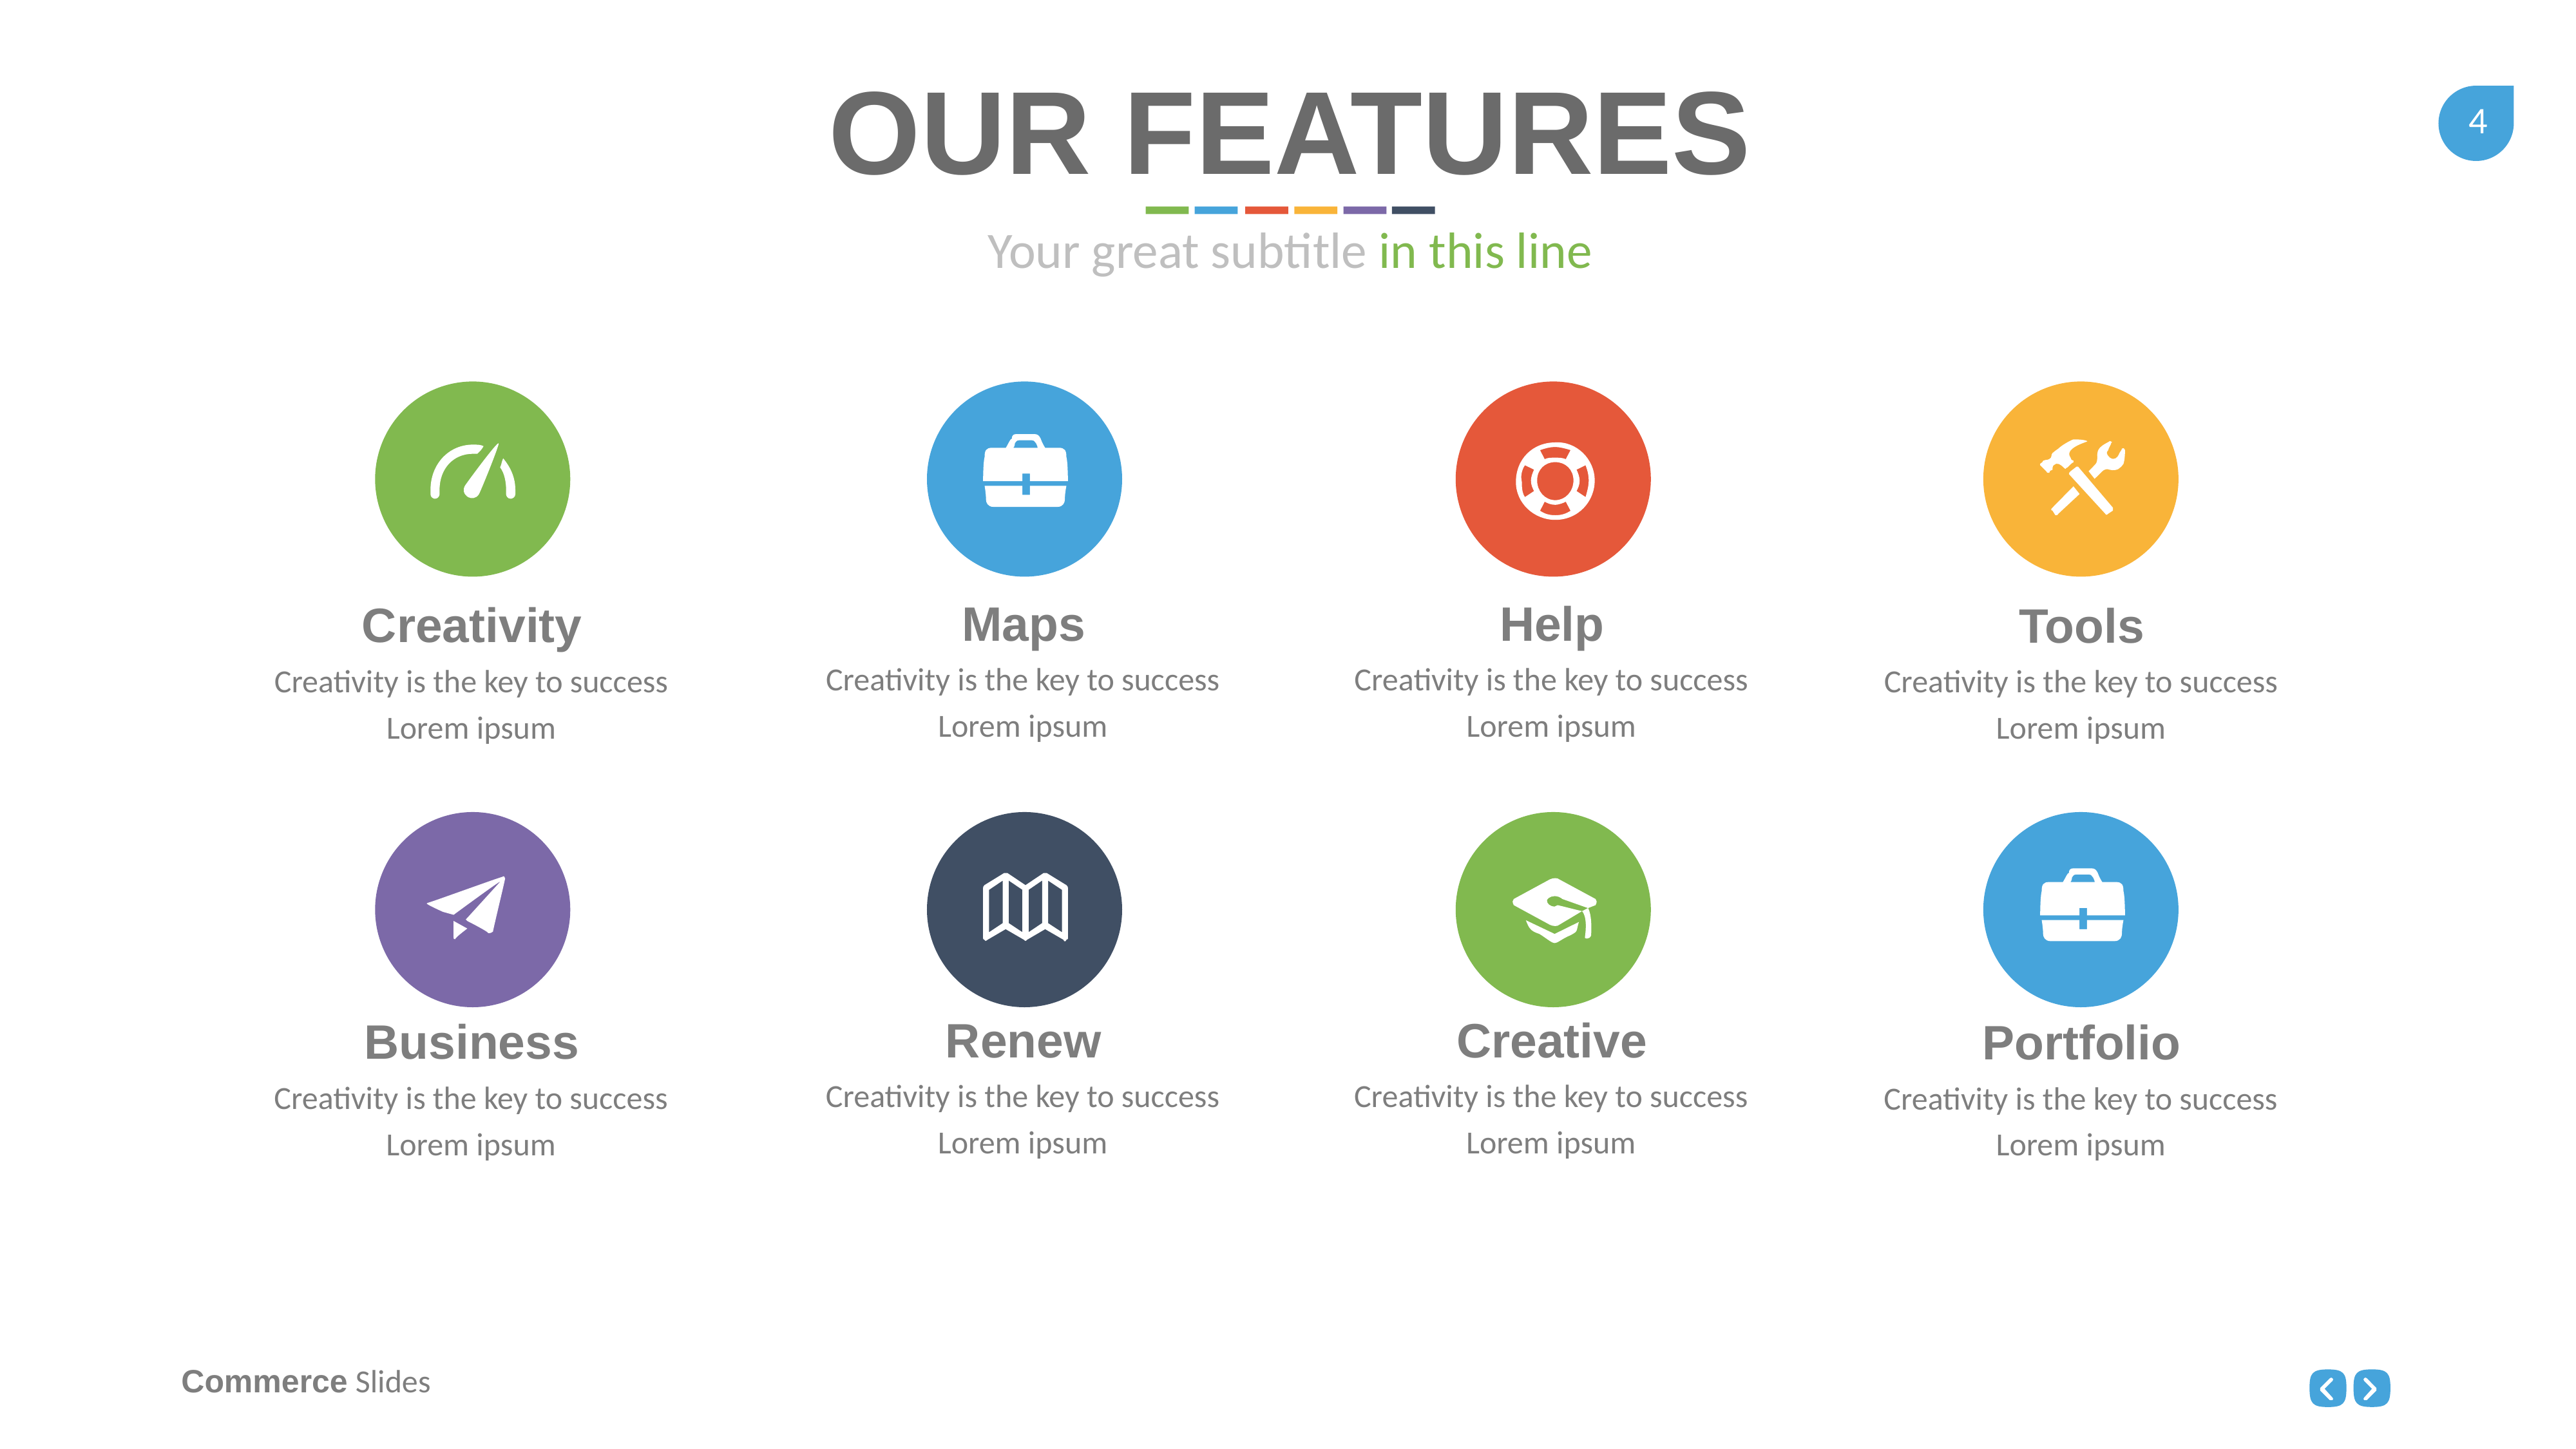

OUR FEATURES

Your great subtitle in this line

Maps
Help
Creativity
Tools
Creativity is the key to success Lorem ipsum
Creativity is the key to success Lorem ipsum
Creativity is the key to success Lorem ipsum
Creativity is the key to success Lorem ipsum

Renew
Creative
Business
Portfolio
Creativity is the key to success Lorem ipsum
Creativity is the key to success Lorem ipsum
Creativity is the key to success Lorem ipsum
Creativity is the key to success Lorem ipsum